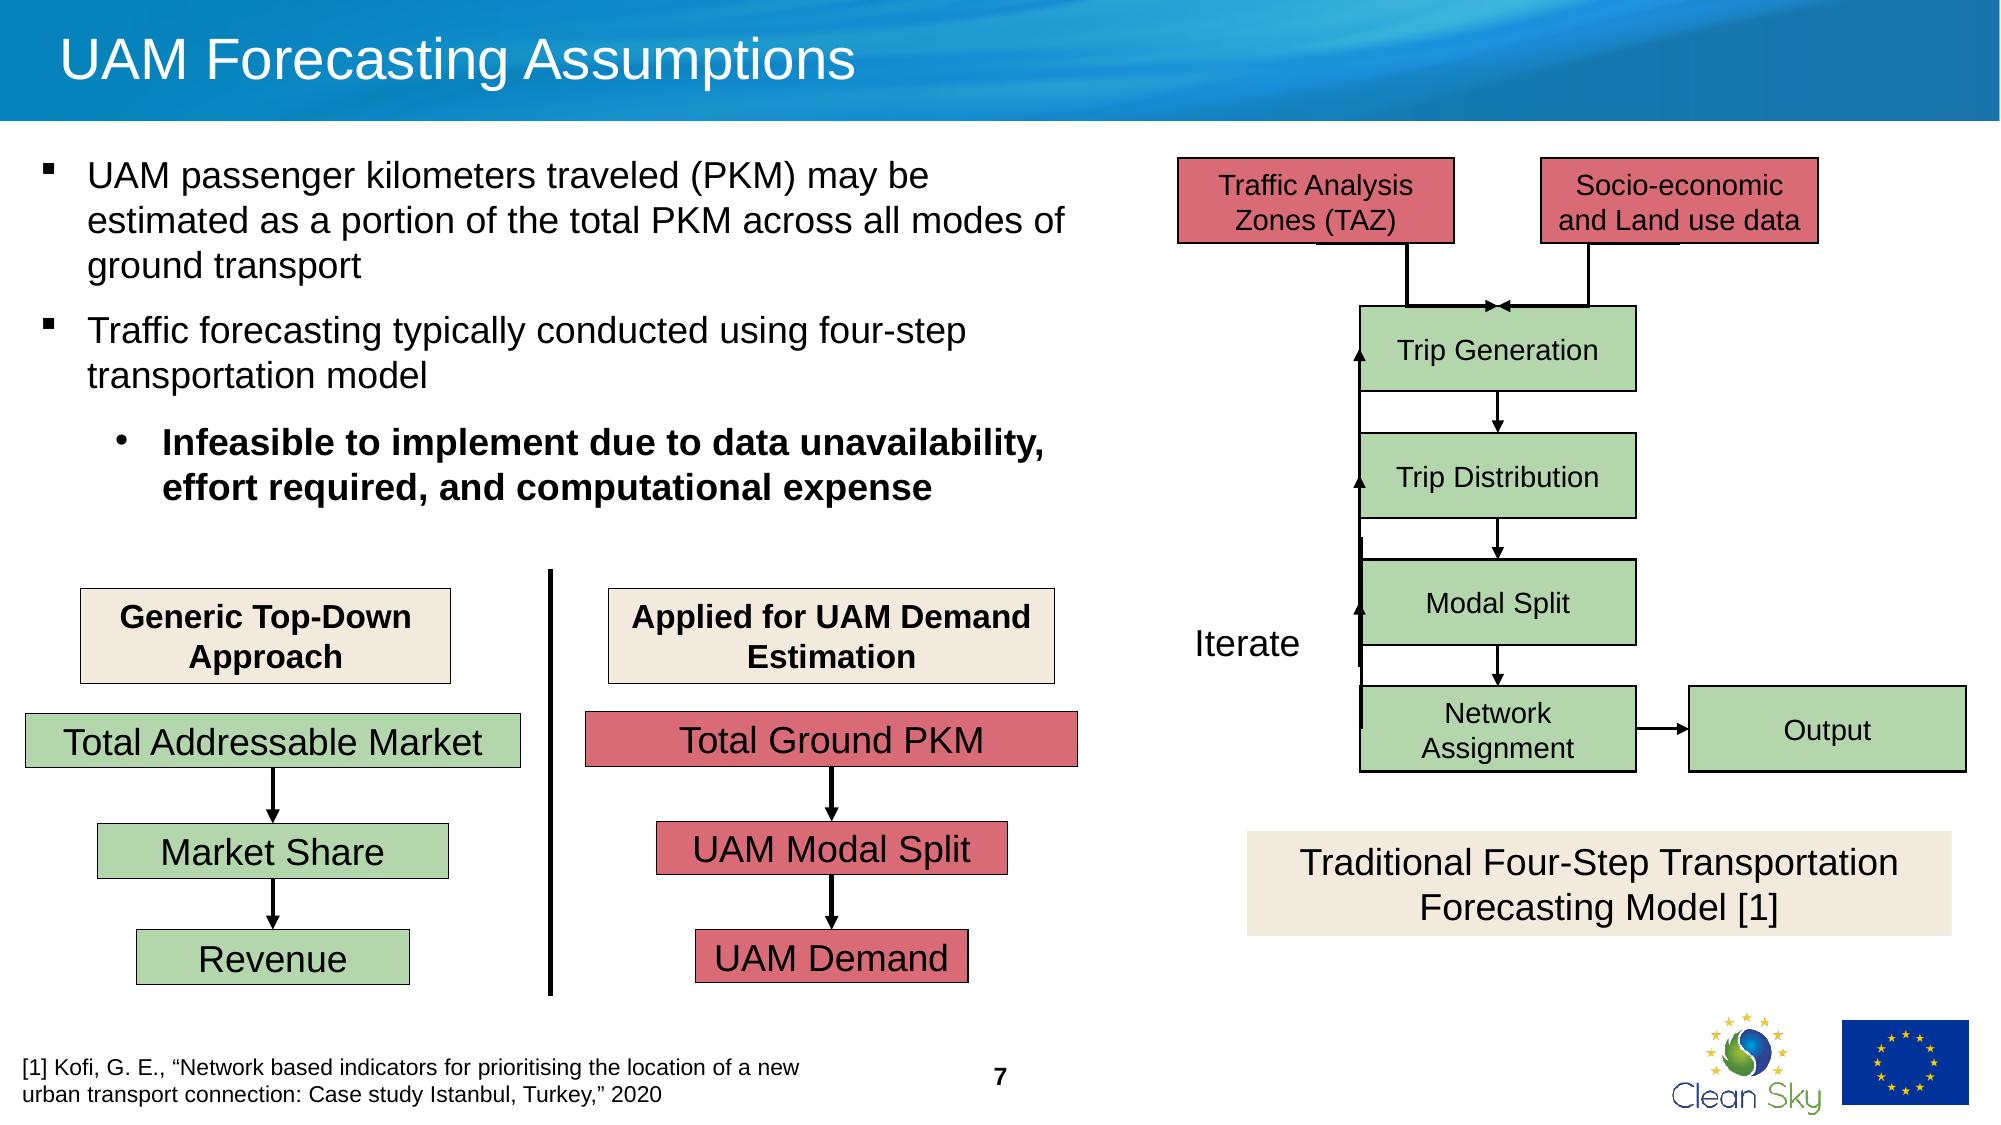

# UAM Forecasting Assumptions
UAM passenger kilometers traveled (PKM) may be estimated as a portion of the total PKM across all modes of ground transport
Traffic forecasting typically conducted using four-step transportation model​
Infeasible to implement due to data unavailability, effort required, and computational expense
Traffic Analysis Zones (TAZ)
Socio-economic and Land use data
Trip Generation
Trip Distribution
Modal Split
Iterate
Network Assignment
Output
Traditional Four-Step Transportation Forecasting Model [1]
Generic Top-Down Approach
Total Addressable Market
Market Share
Revenue
Applied for UAM Demand Estimation
Total Ground PKM
UAM Modal Split
UAM Demand
7
[1] Kofi, G. E., “Network based indicators for prioritising the location of a new urban transport connection: Case study Istanbul, Turkey,” 2020